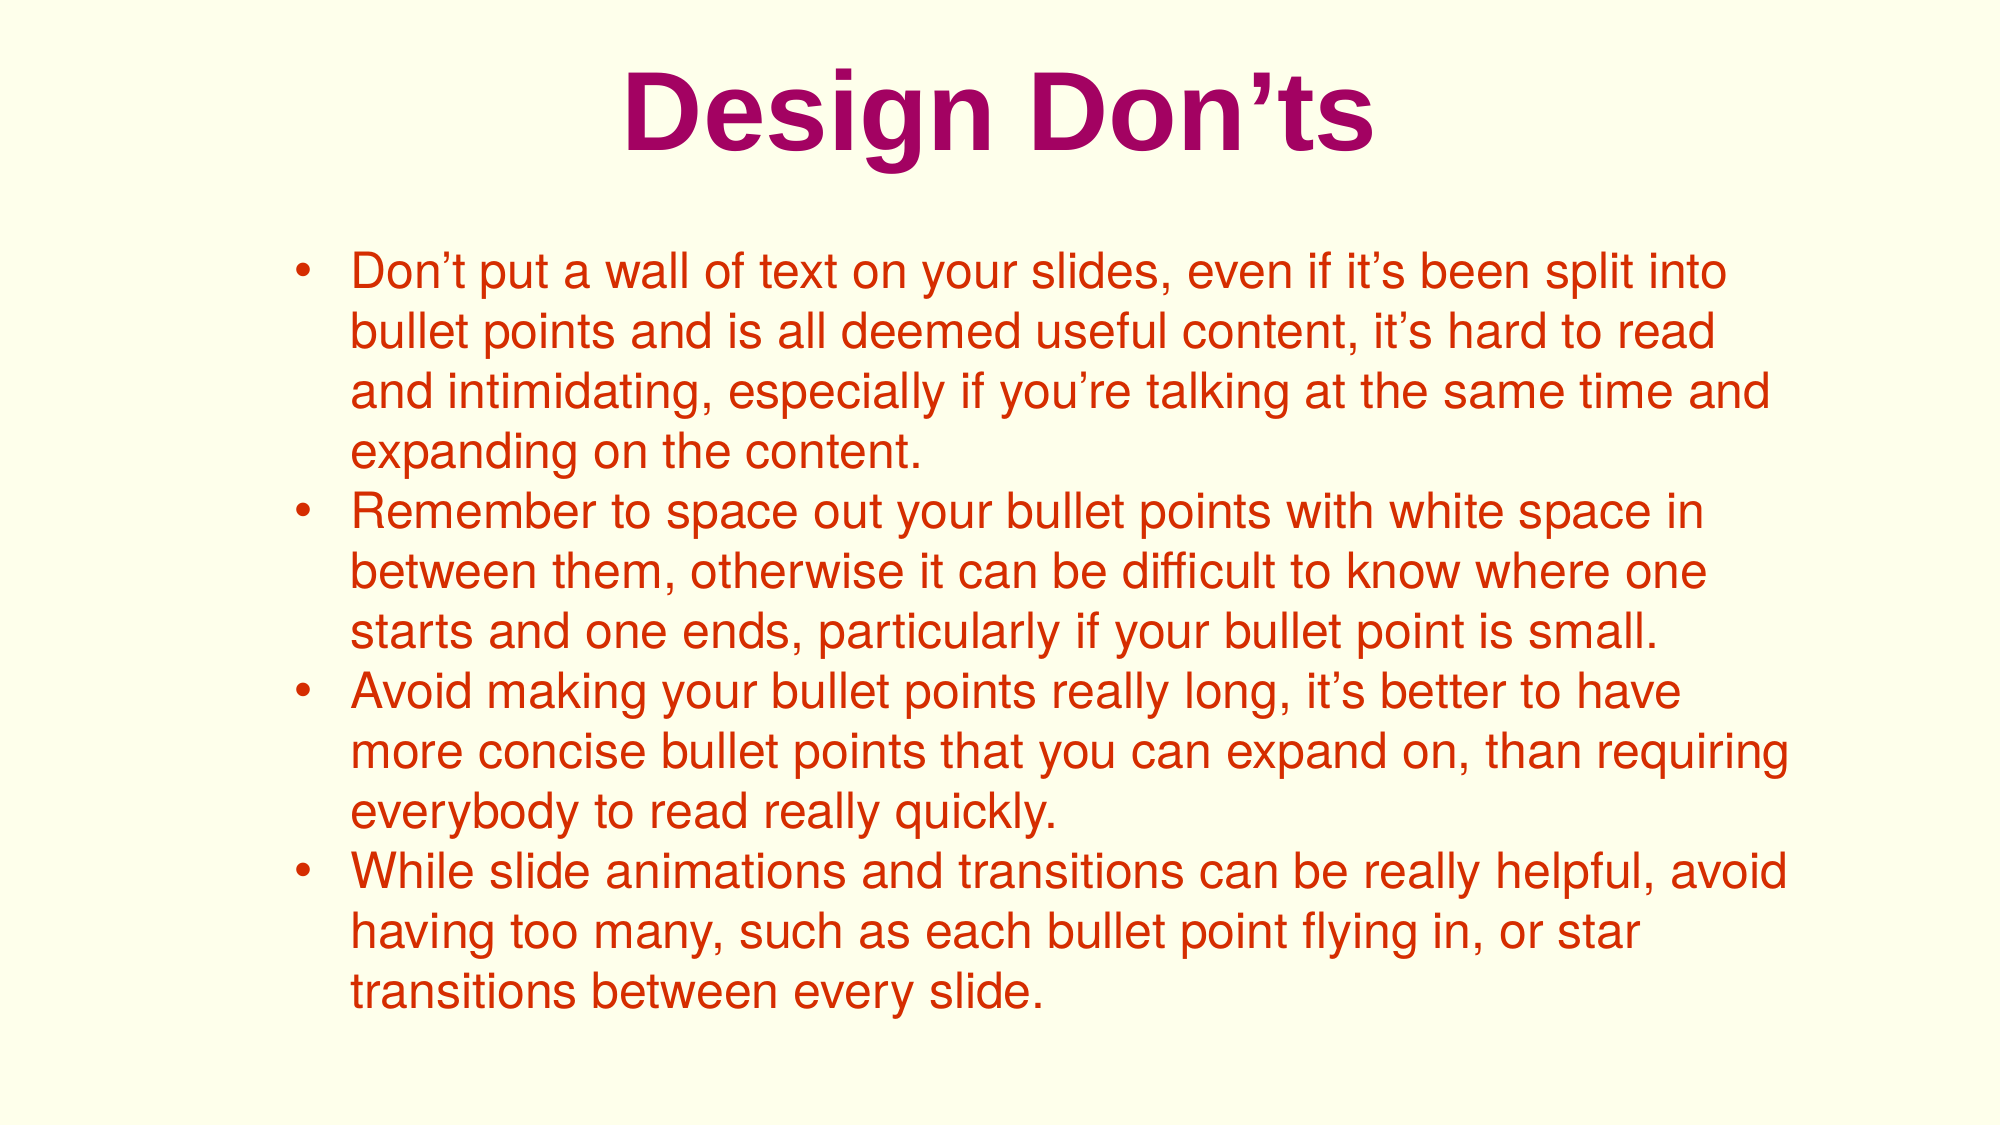

Design Don’ts
Don’t put a wall of text on your slides, even if it’s been split into bullet points and is all deemed useful content, it’s hard to read and intimidating, especially if you’re talking at the same time and expanding on the content.
Remember to space out your bullet points with white space in between them, otherwise it can be difficult to know where one starts and one ends, particularly if your bullet point is small.
Avoid making your bullet points really long, it’s better to have more concise bullet points that you can expand on, than requiring everybody to read really quickly.
While slide animations and transitions can be really helpful, avoid having too many, such as each bullet point flying in, or star transitions between every slide.